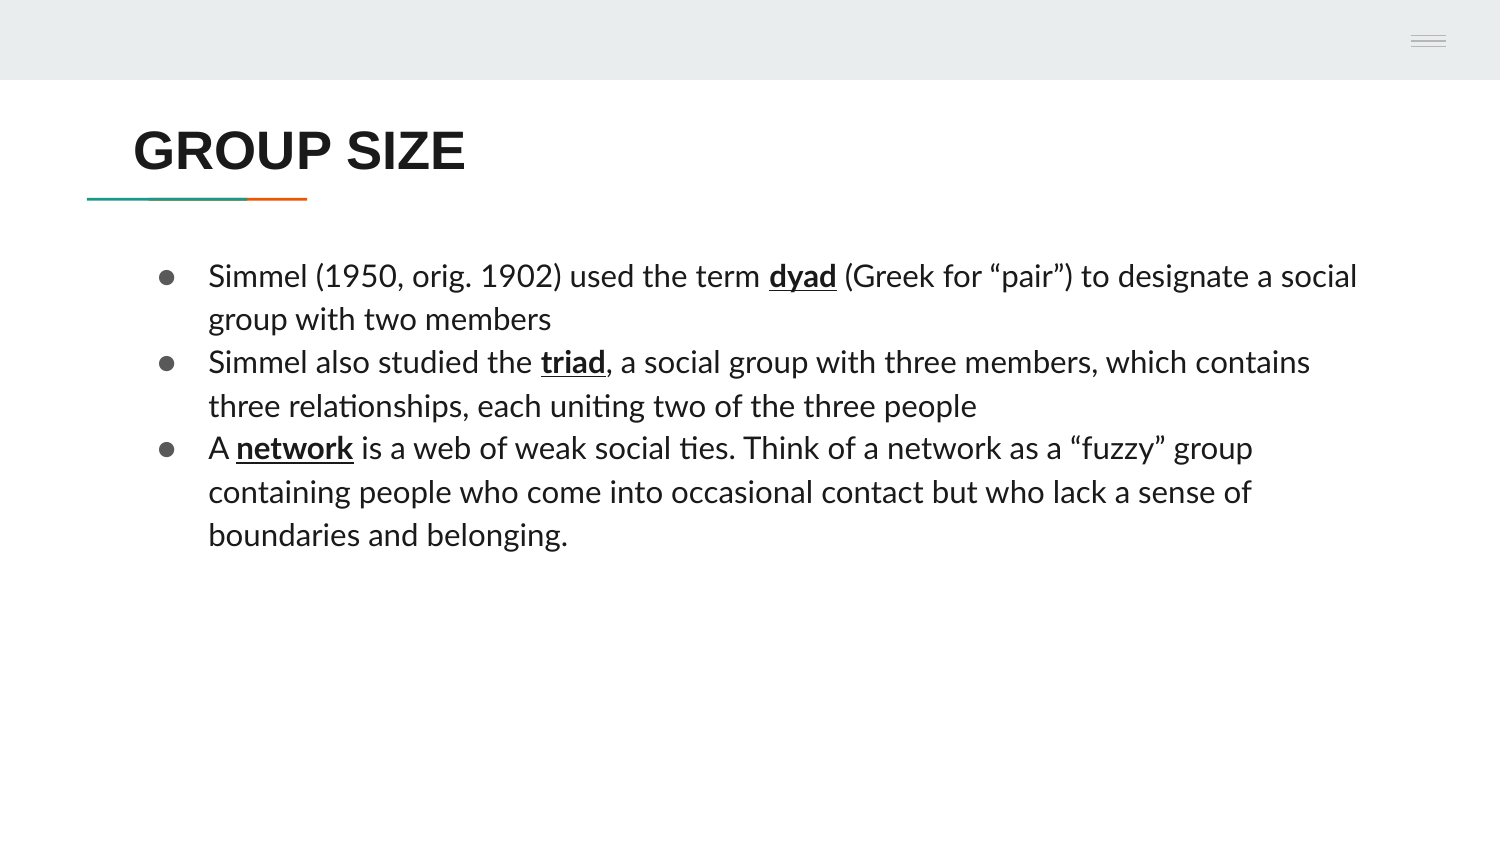

# GROUP SIZE
Simmel (1950, orig. 1902) used the term dyad (Greek for “pair”) to designate a social group with two members
Simmel also studied the triad, a social group with three members, which contains three relationships, each uniting two of the three people
A network is a web of weak social ties. Think of a network as a “fuzzy” group containing people who come into occasional contact but who lack a sense of boundaries and belonging.